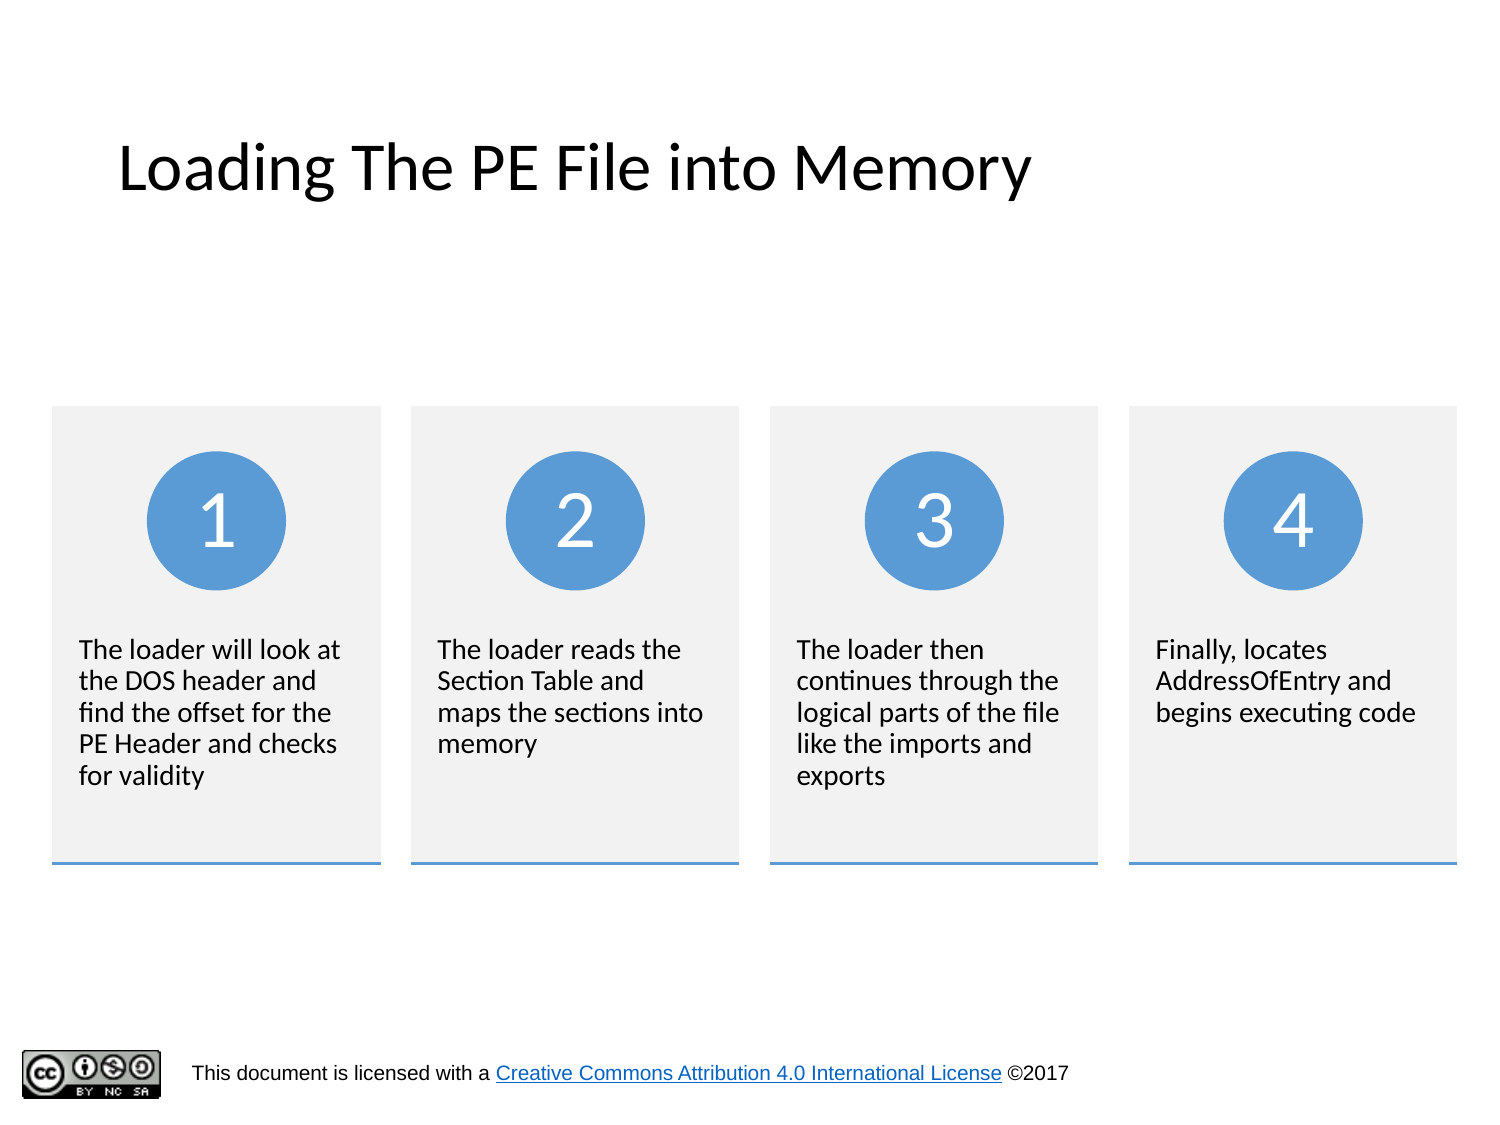

# Loading The PE File into Memory
The loader will look at the DOS header and find the offset for the PE Header and checks for validity
1
The loader reads the Section Table and maps the sections into memory
2
The loader then continues through the logical parts of the file like the imports and exports
3
Finally, locates AddressOfEntry and begins executing code
4